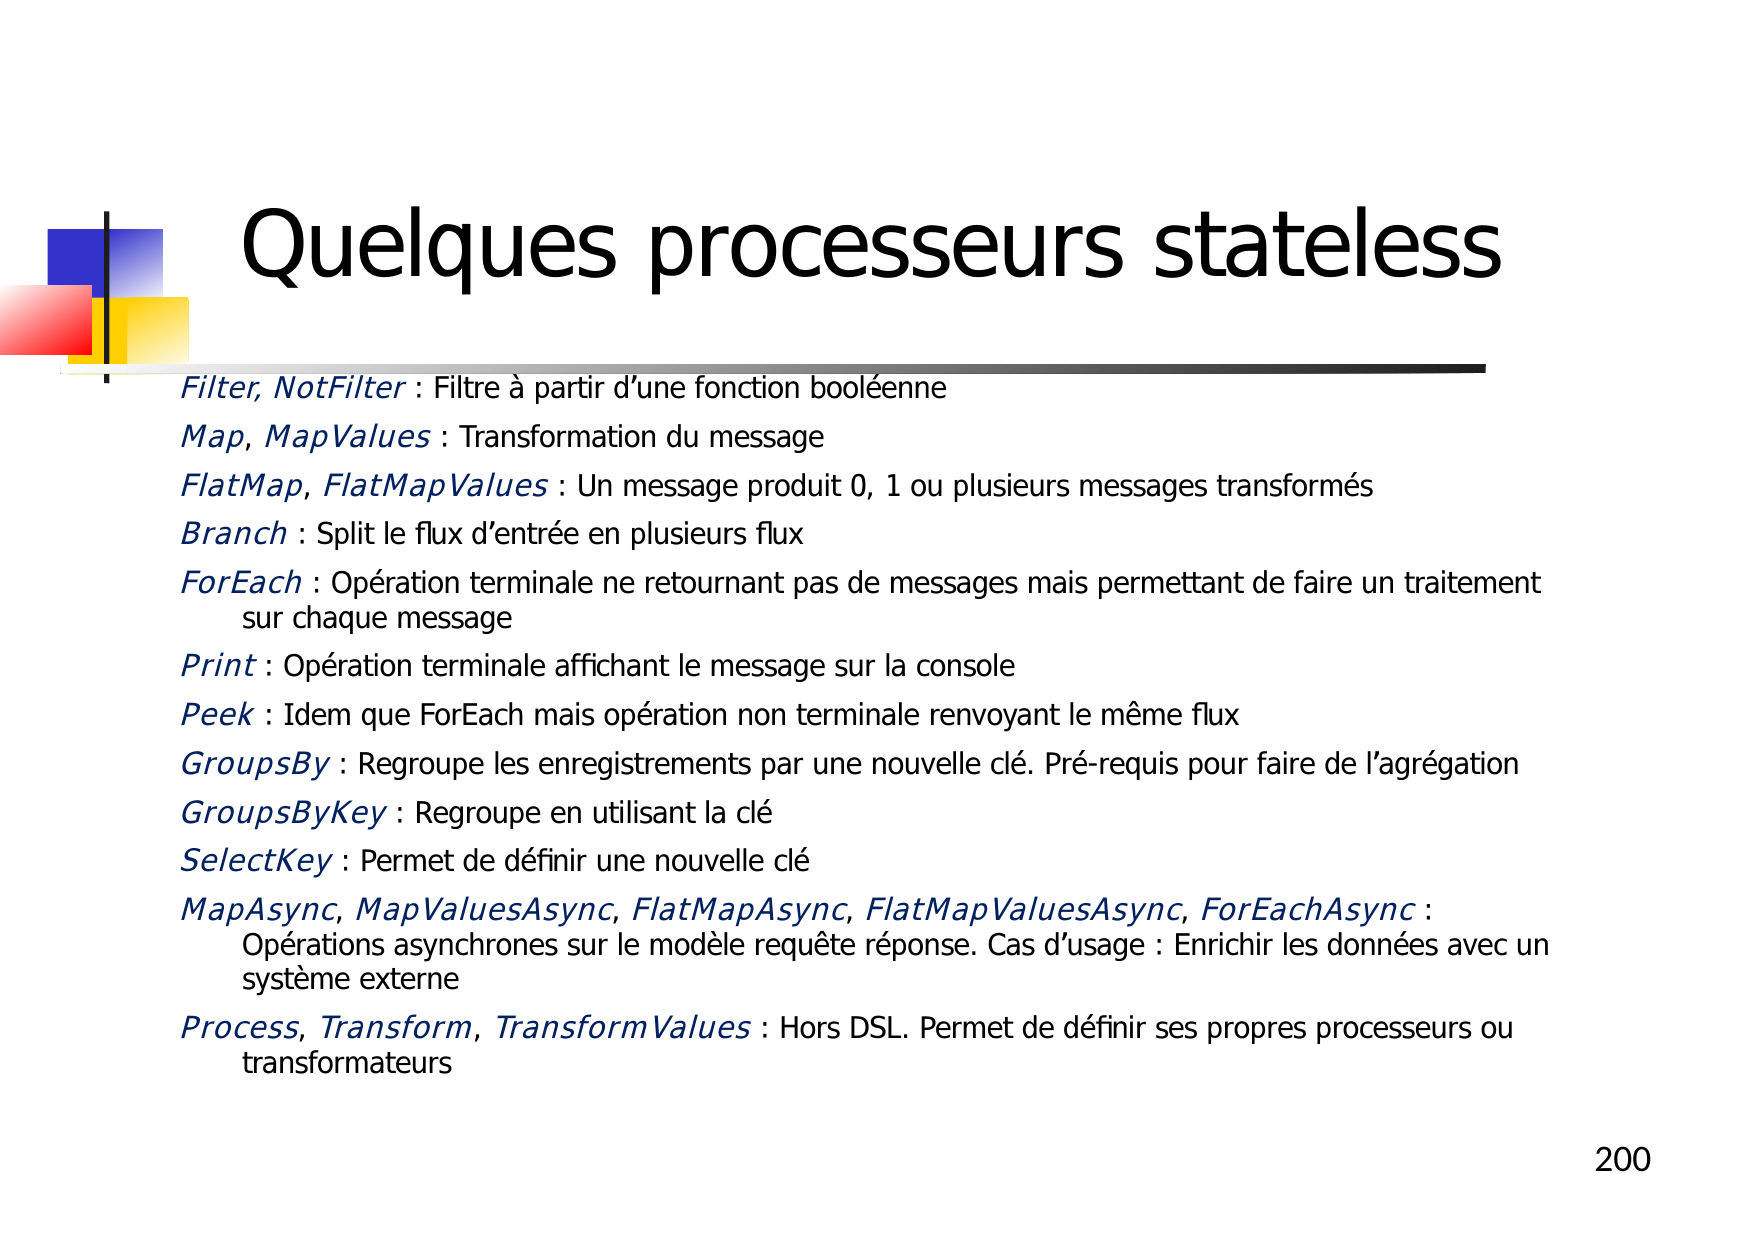

Quelques processeurs stateless
Filter, NotFilter : Filtre à partir d’une fonction booléenne
Map, MapValues : Transformation du message
FlatMap, FlatMapValues : Un message produit 0, 1 ou plusieurs messages transformés
Branch : Split le flux d’entrée en plusieurs flux
ForEach : Opération terminale ne retournant pas de messages mais permettant de faire un traitement sur chaque message
Print : Opération terminale affichant le message sur la console
Peek : Idem que ForEach mais opération non terminale renvoyant le même flux
GroupsBy : Regroupe les enregistrements par une nouvelle clé. Pré-requis pour faire de l’agrégation
GroupsByKey : Regroupe en utilisant la clé
SelectKey : Permet de définir une nouvelle clé
MapAsync, MapValuesAsync, FlatMapAsync, FlatMapValuesAsync, ForEachAsync : Opérations asynchrones sur le modèle requête réponse. Cas d’usage : Enrichir les données avec un système externe
Process, Transform, TransformValues : Hors DSL. Permet de définir ses propres processeurs ou transformateurs